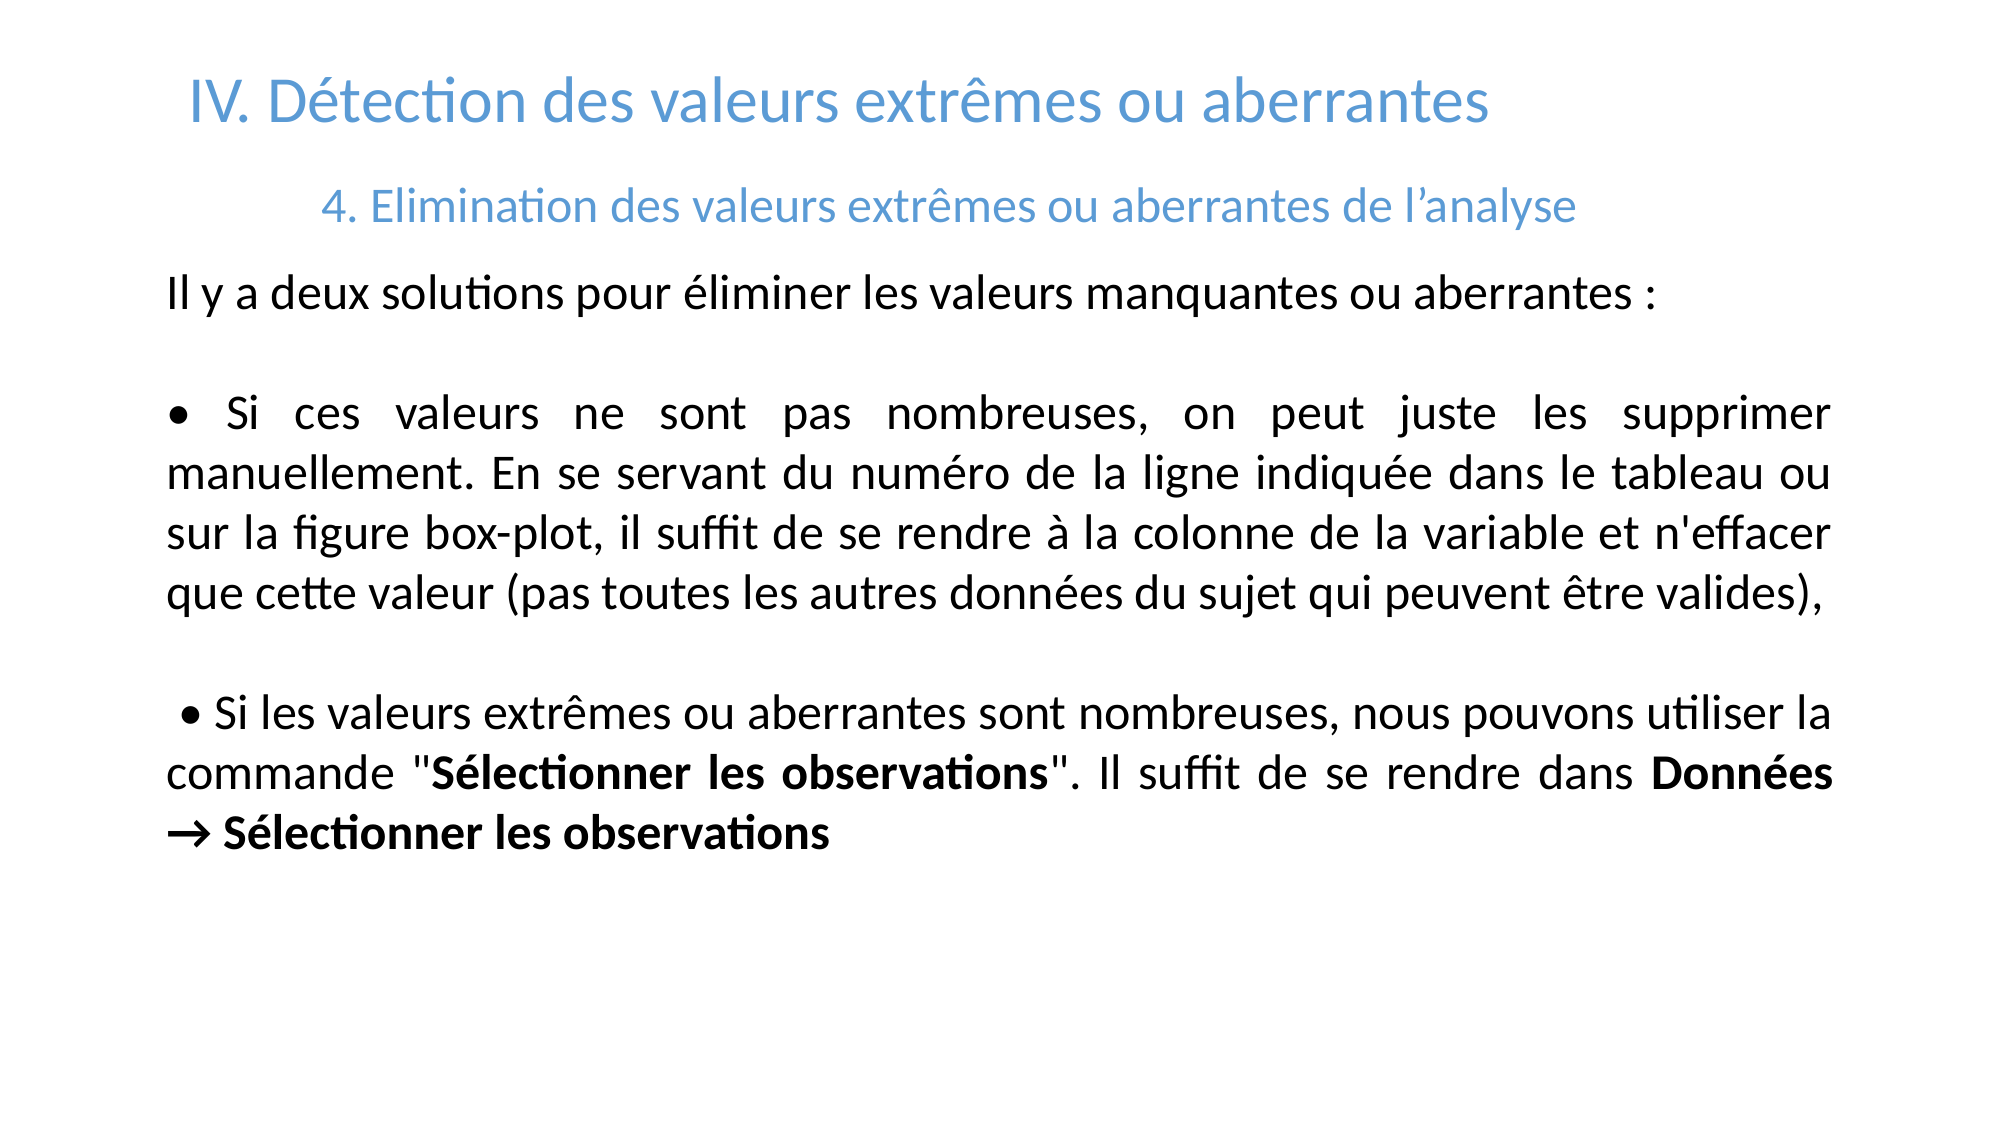

# IV. Détection des valeurs extrêmes ou aberrantes
4. Elimination des valeurs extrêmes ou aberrantes de l’analyse
Il y a deux solutions pour éliminer les valeurs manquantes ou aberrantes :

• Si ces valeurs ne sont pas nombreuses, on peut juste les supprimer manuellement. En se servant du numéro de la ligne indiquée dans le tableau ou sur la figure box-plot, il suffit de se rendre à la colonne de la variable et n'effacer que cette valeur (pas toutes les autres données du sujet qui peuvent être valides),

 • Si les valeurs extrêmes ou aberrantes sont nombreuses, nous pouvons utiliser la commande "Sélectionner les observations". Il suffit de se rendre dans Données → Sélectionner les observations